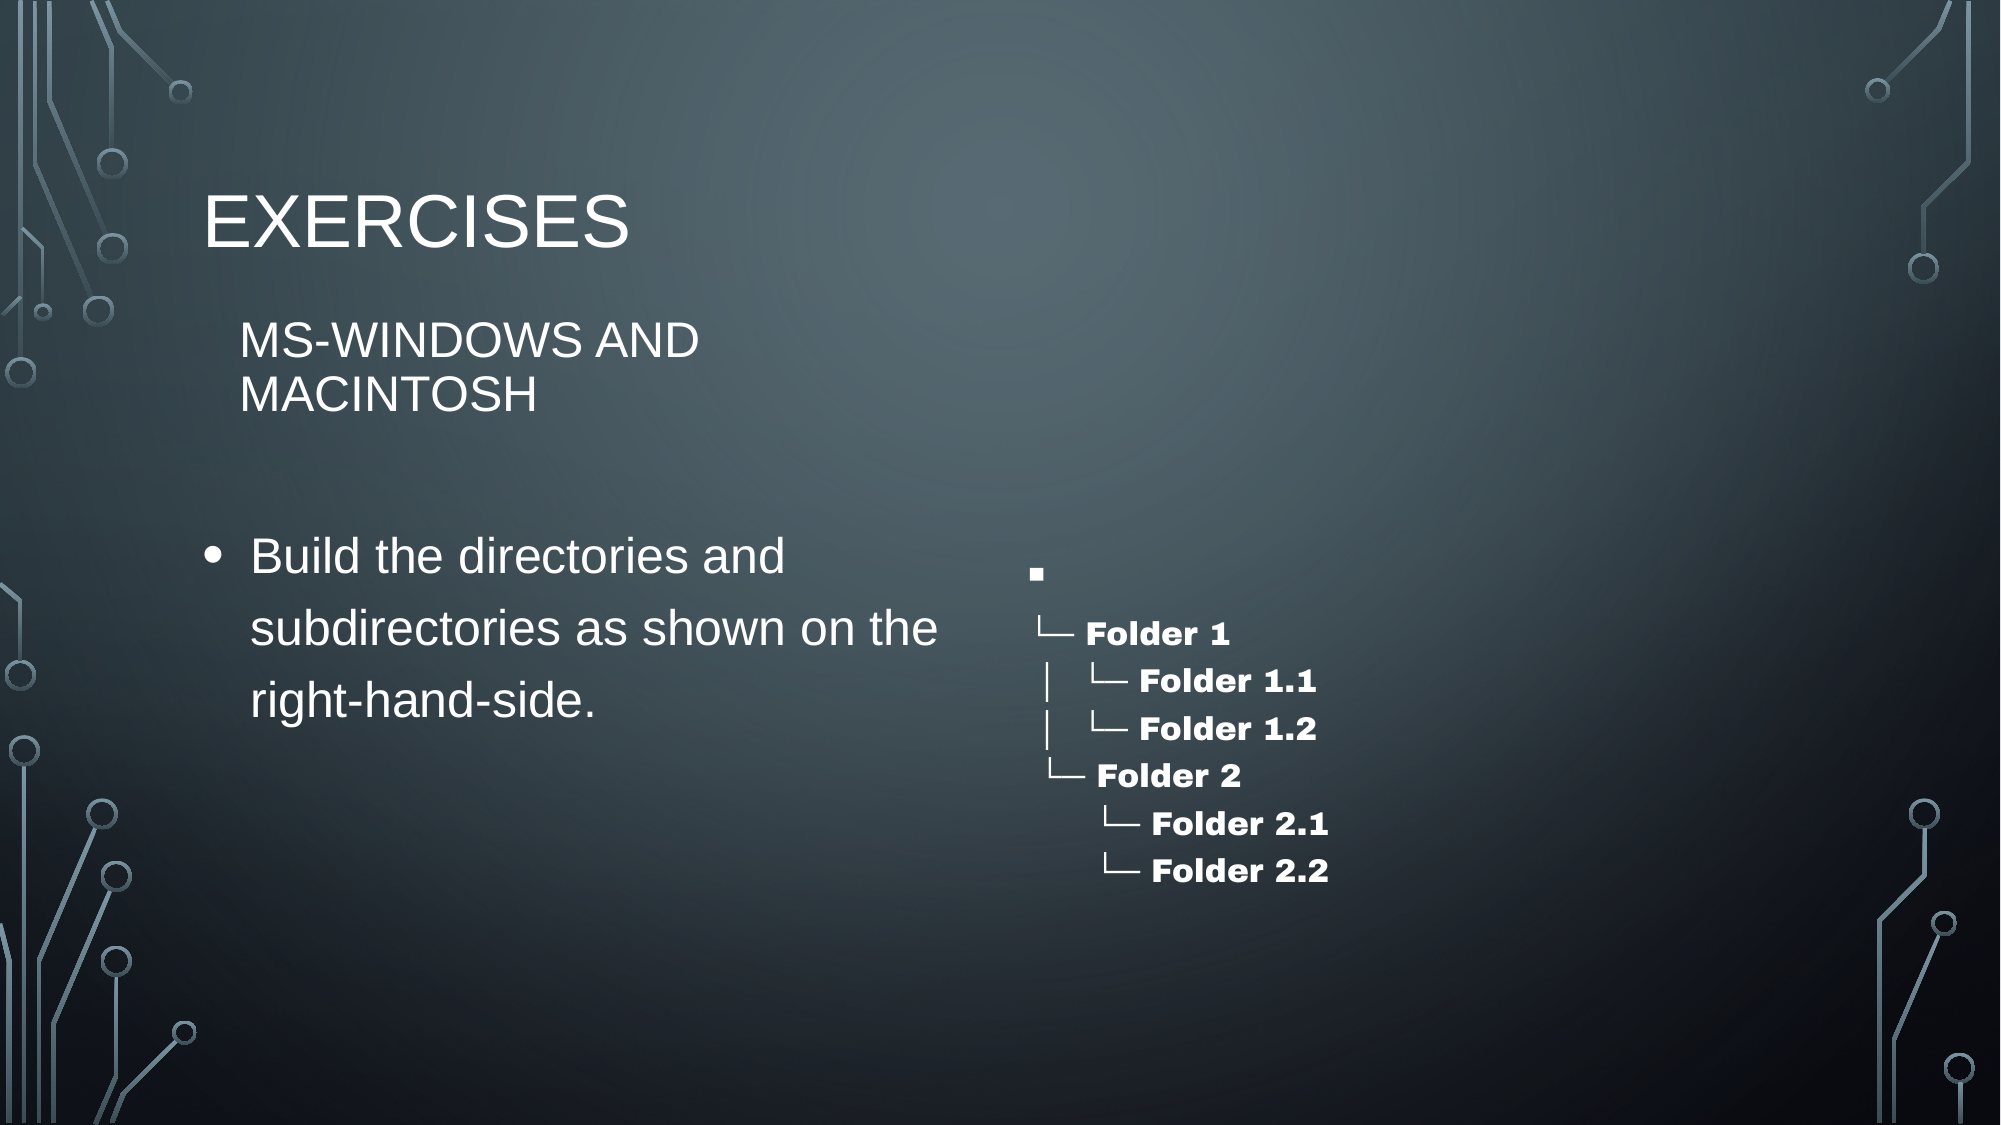

# Exercises

MS-Windows and Macintosh

Build the directories and subdirectories as shown on the right-hand-side.
.
└─ Folder 1
 │  └─ Folder 1.1
 │  └─ Folder 1.2
 └─ Folder 2
      └─ Folder 2.1
      └─ Folder 2.2